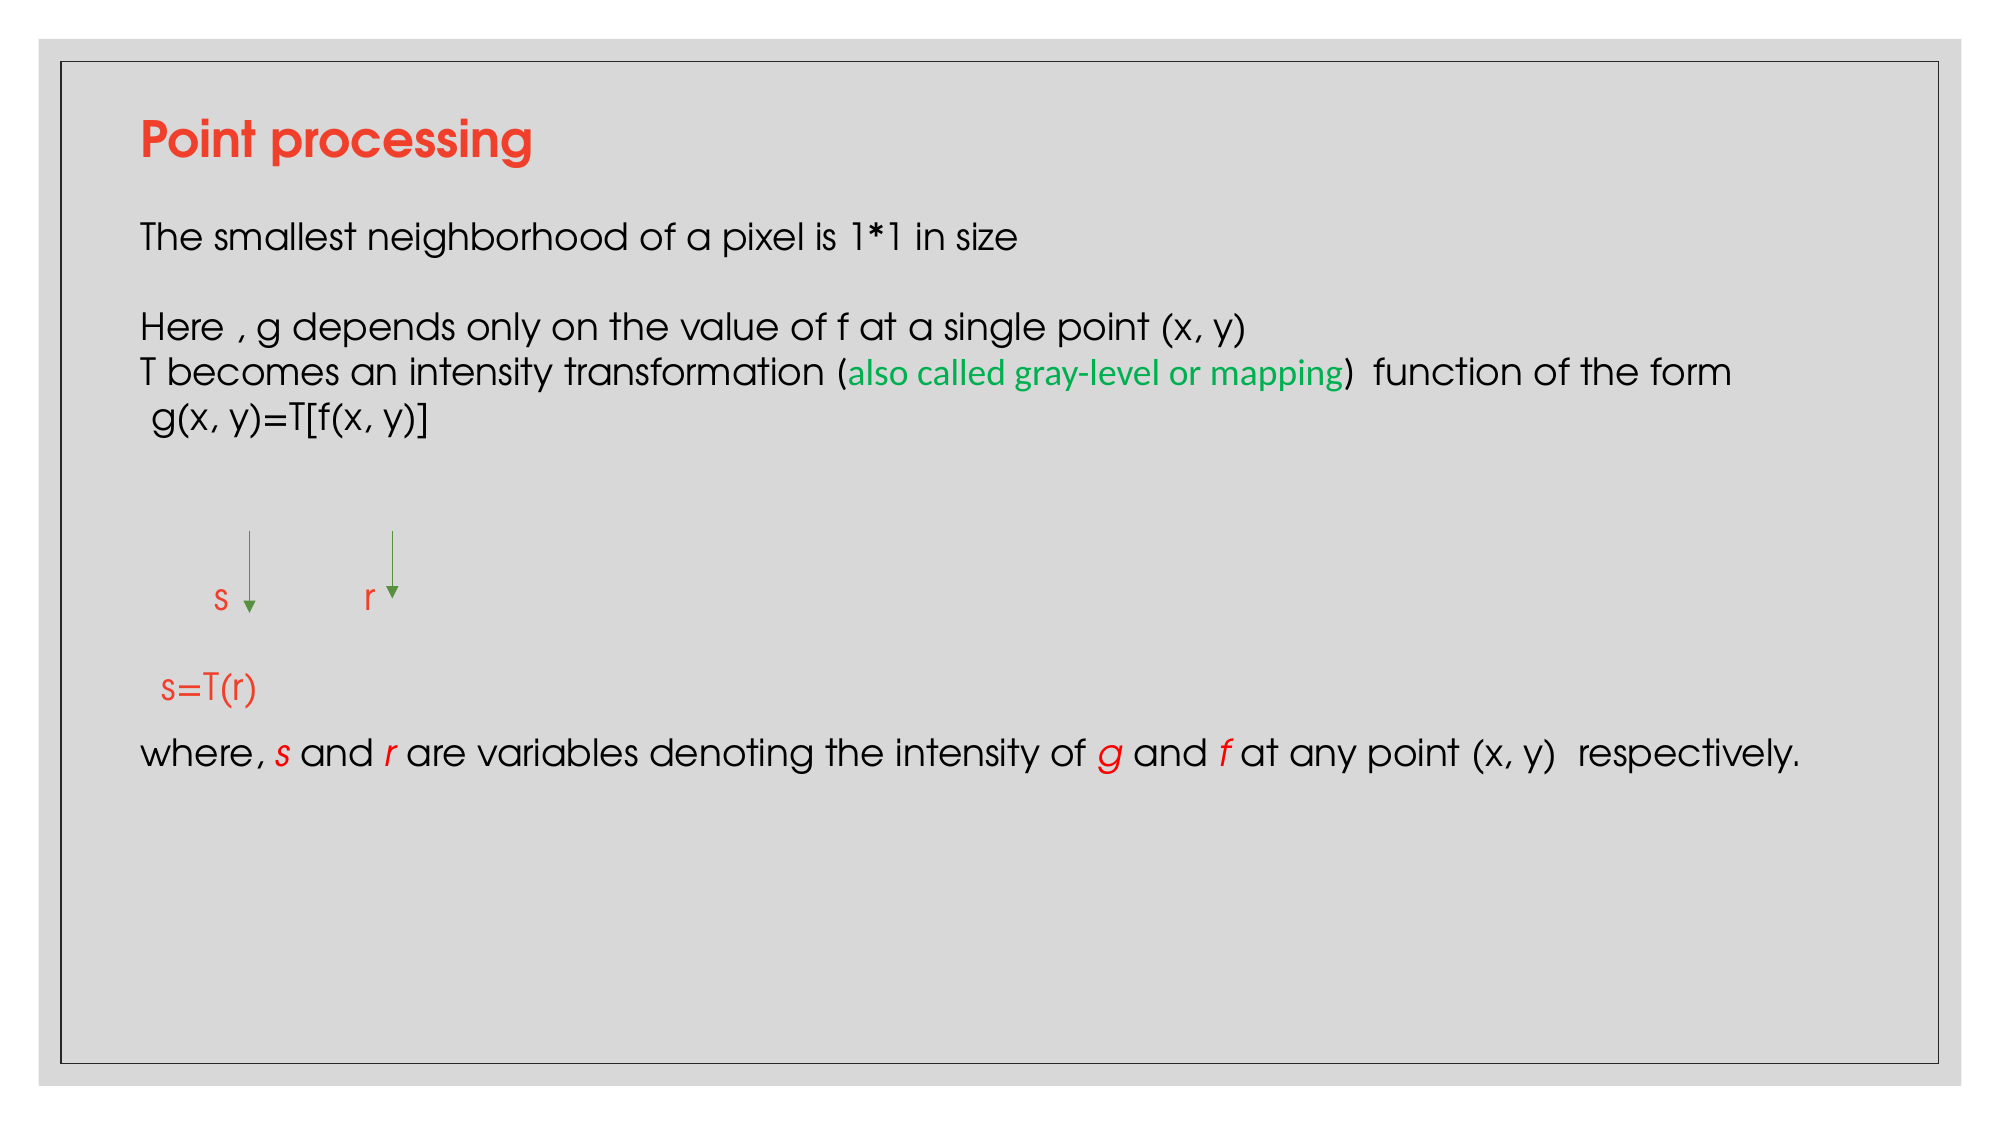

Point processing

The smallest neighborhood of a pixel is 1*1 in size

Here , g depends only on the value of f at a single point (x, y)
T becomes an intensity transformation (also called gray-level or mapping)  function of the form
 g(x, y)=T[f(x, y)]

       s             r

  s=T(r)
where, s and r are variables denoting the intensity of g and f at any point (x, y)  respectively.